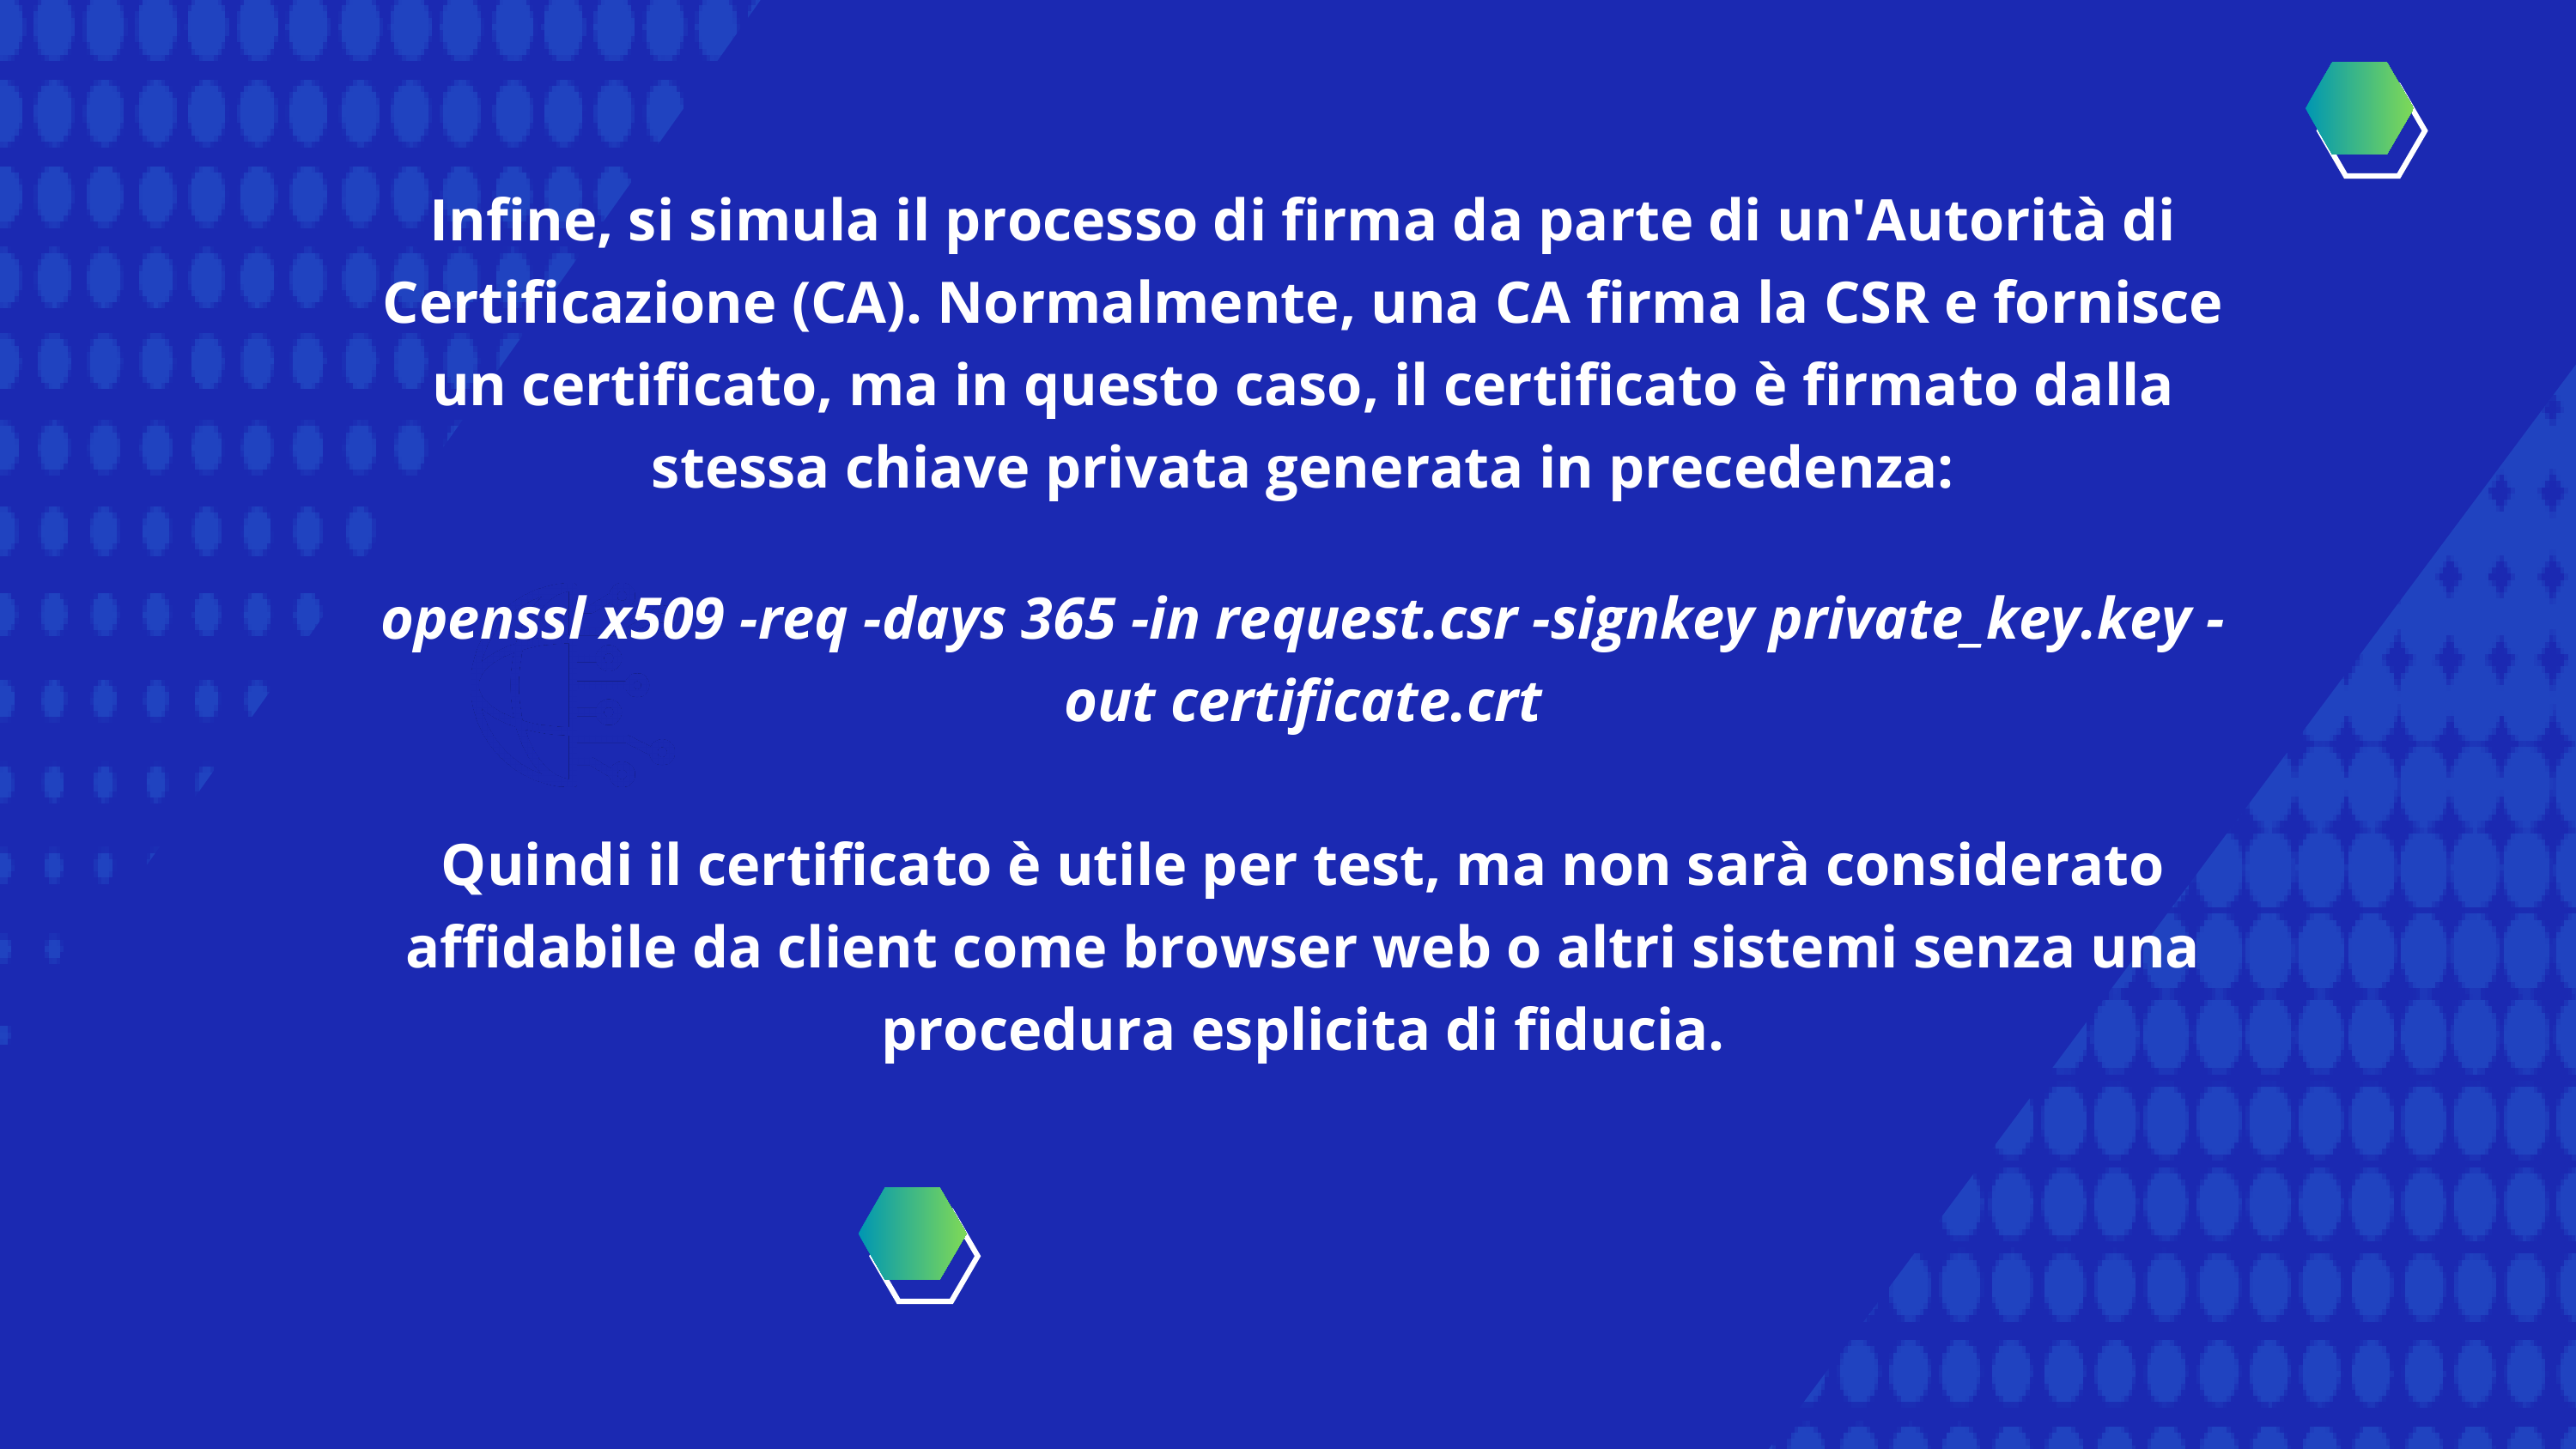

Infine, si simula il processo di firma da parte di un'Autorità di Certificazione (CA). Normalmente, una CA firma la CSR e fornisce un certificato, ma in questo caso, il certificato è firmato dalla stessa chiave privata generata in precedenza:
openssl x509 -req -days 365 -in request.csr -signkey private_key.key -out certificate.crt

Quindi il certificato è utile per test, ma non sarà considerato affidabile da client come browser web o altri sistemi senza una procedura esplicita di fiducia.